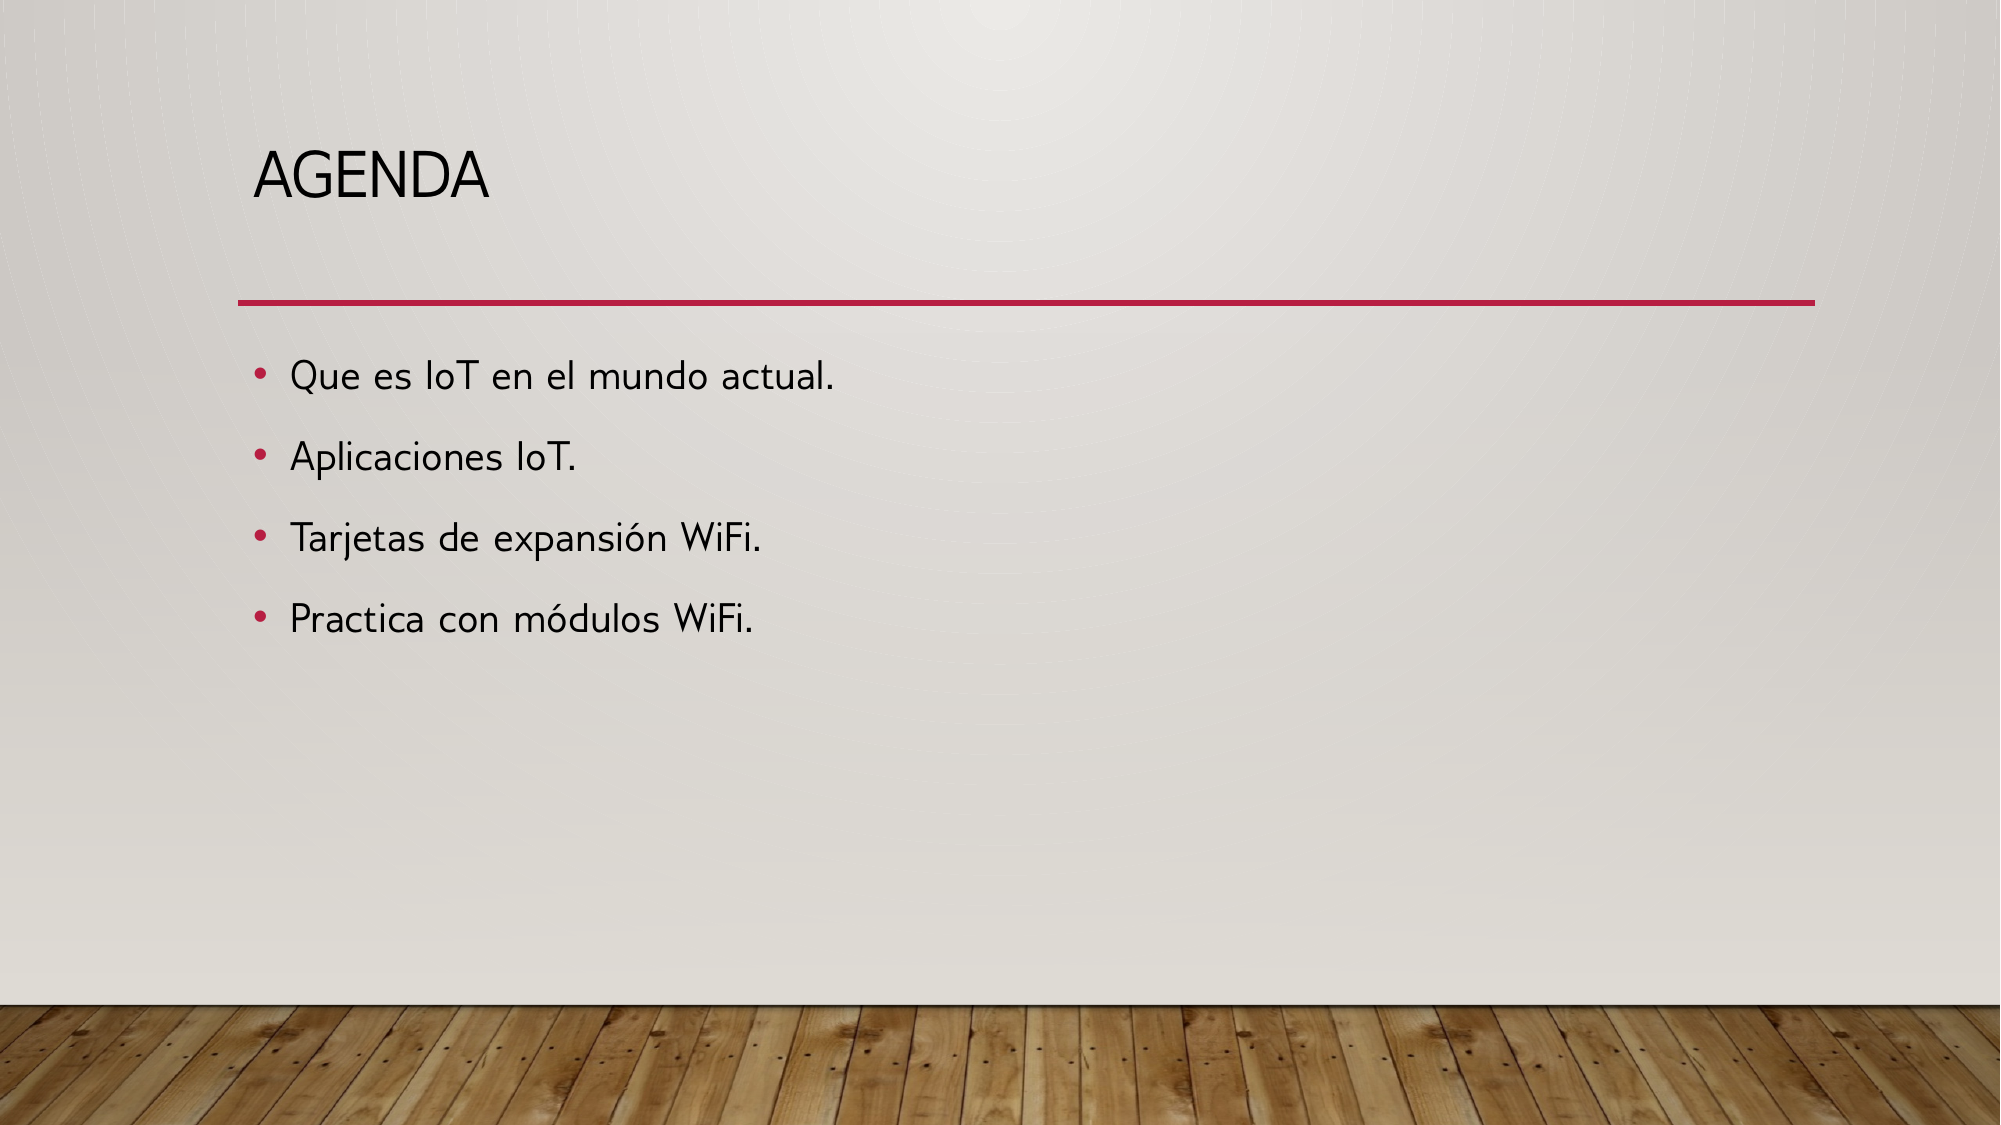

# AGENDA
Que es IoT en el mundo actual.
Aplicaciones IoT.
Tarjetas de expansión WiFi.
Practica con módulos WiFi.